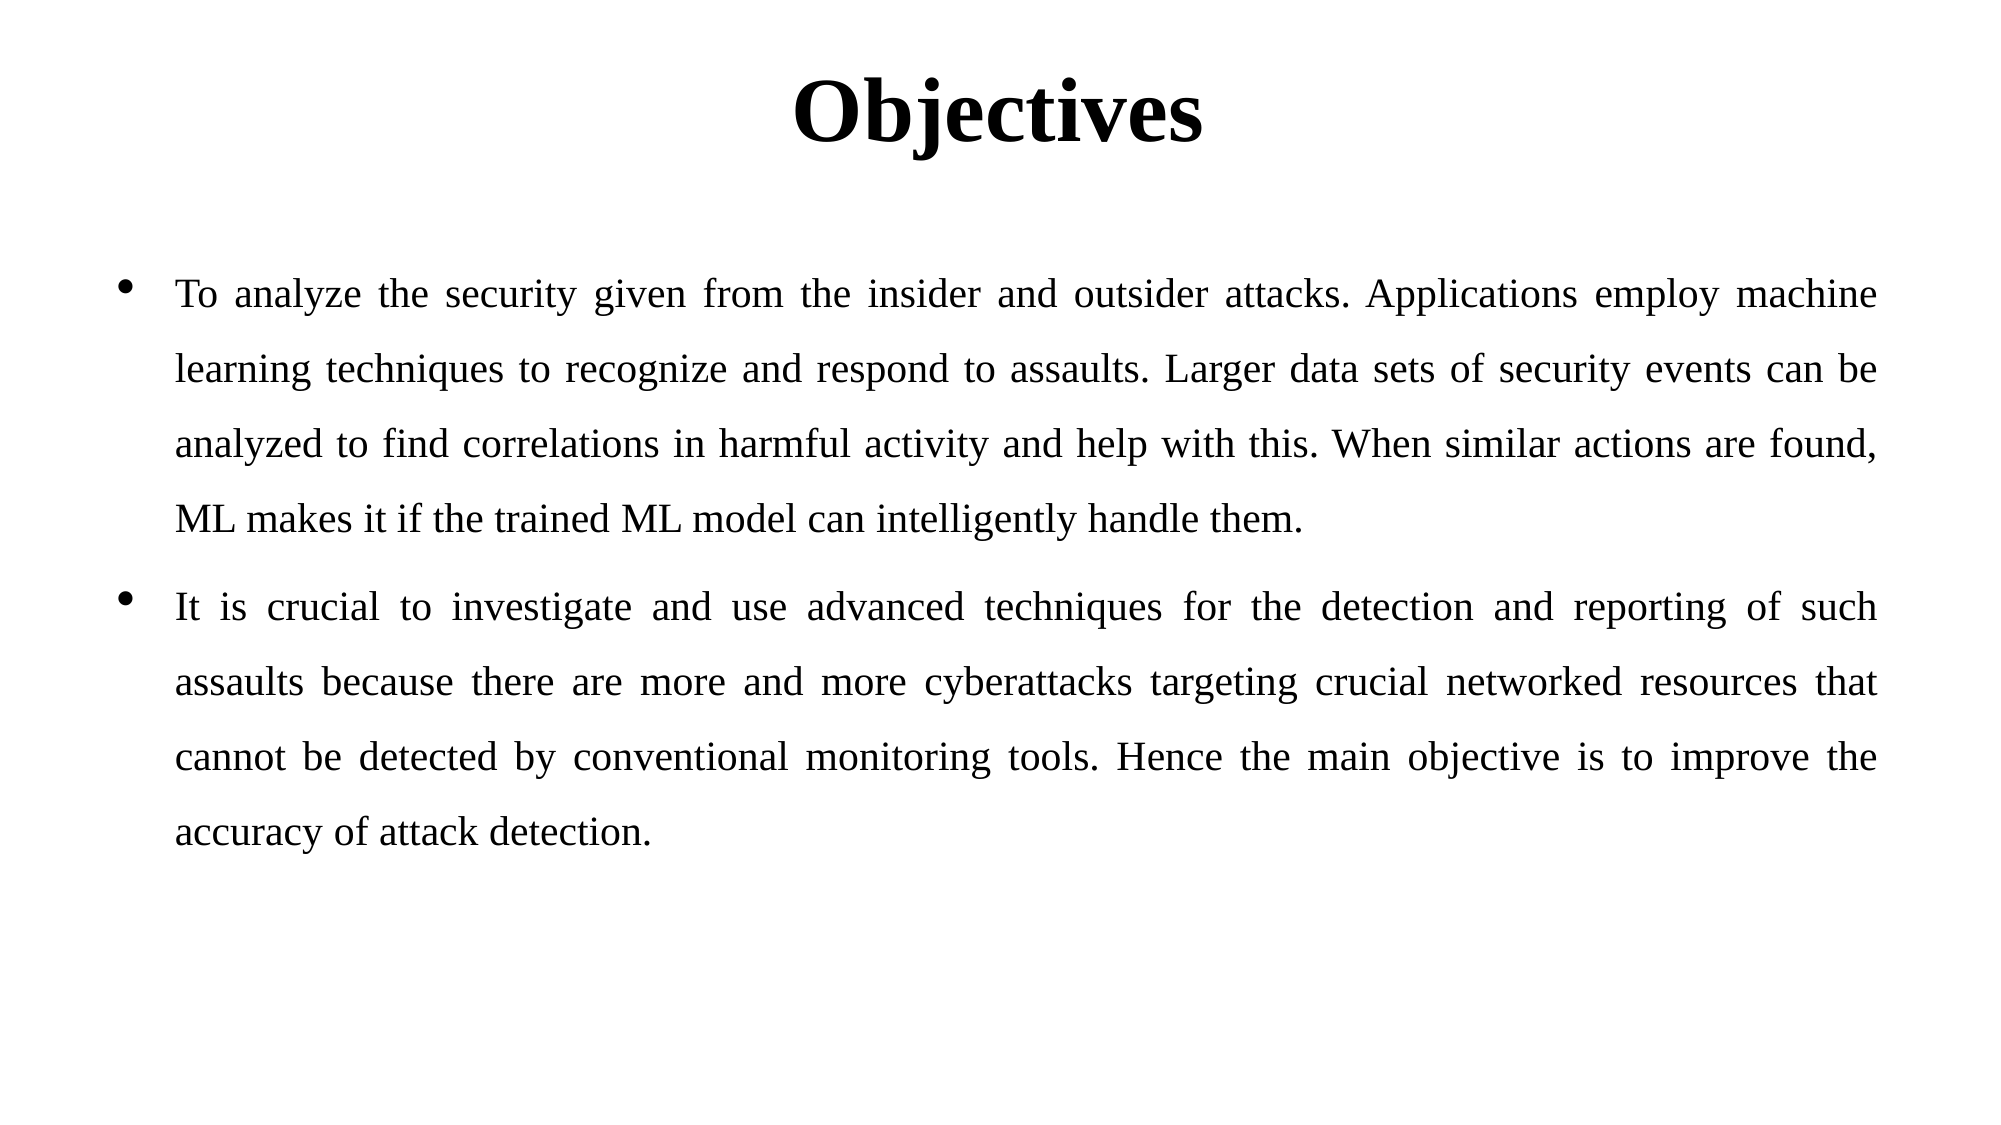

# Objectives
To analyze the security given from the insider and outsider attacks. Applications employ machine learning techniques to recognize and respond to assaults. Larger data sets of security events can be analyzed to find correlations in harmful activity and help with this. When similar actions are found, ML makes it if the trained ML model can intelligently handle them.
It is crucial to investigate and use advanced techniques for the detection and reporting of such assaults because there are more and more cyberattacks targeting crucial networked resources that cannot be detected by conventional monitoring tools. Hence the main objective is to improve the accuracy of attack detection.